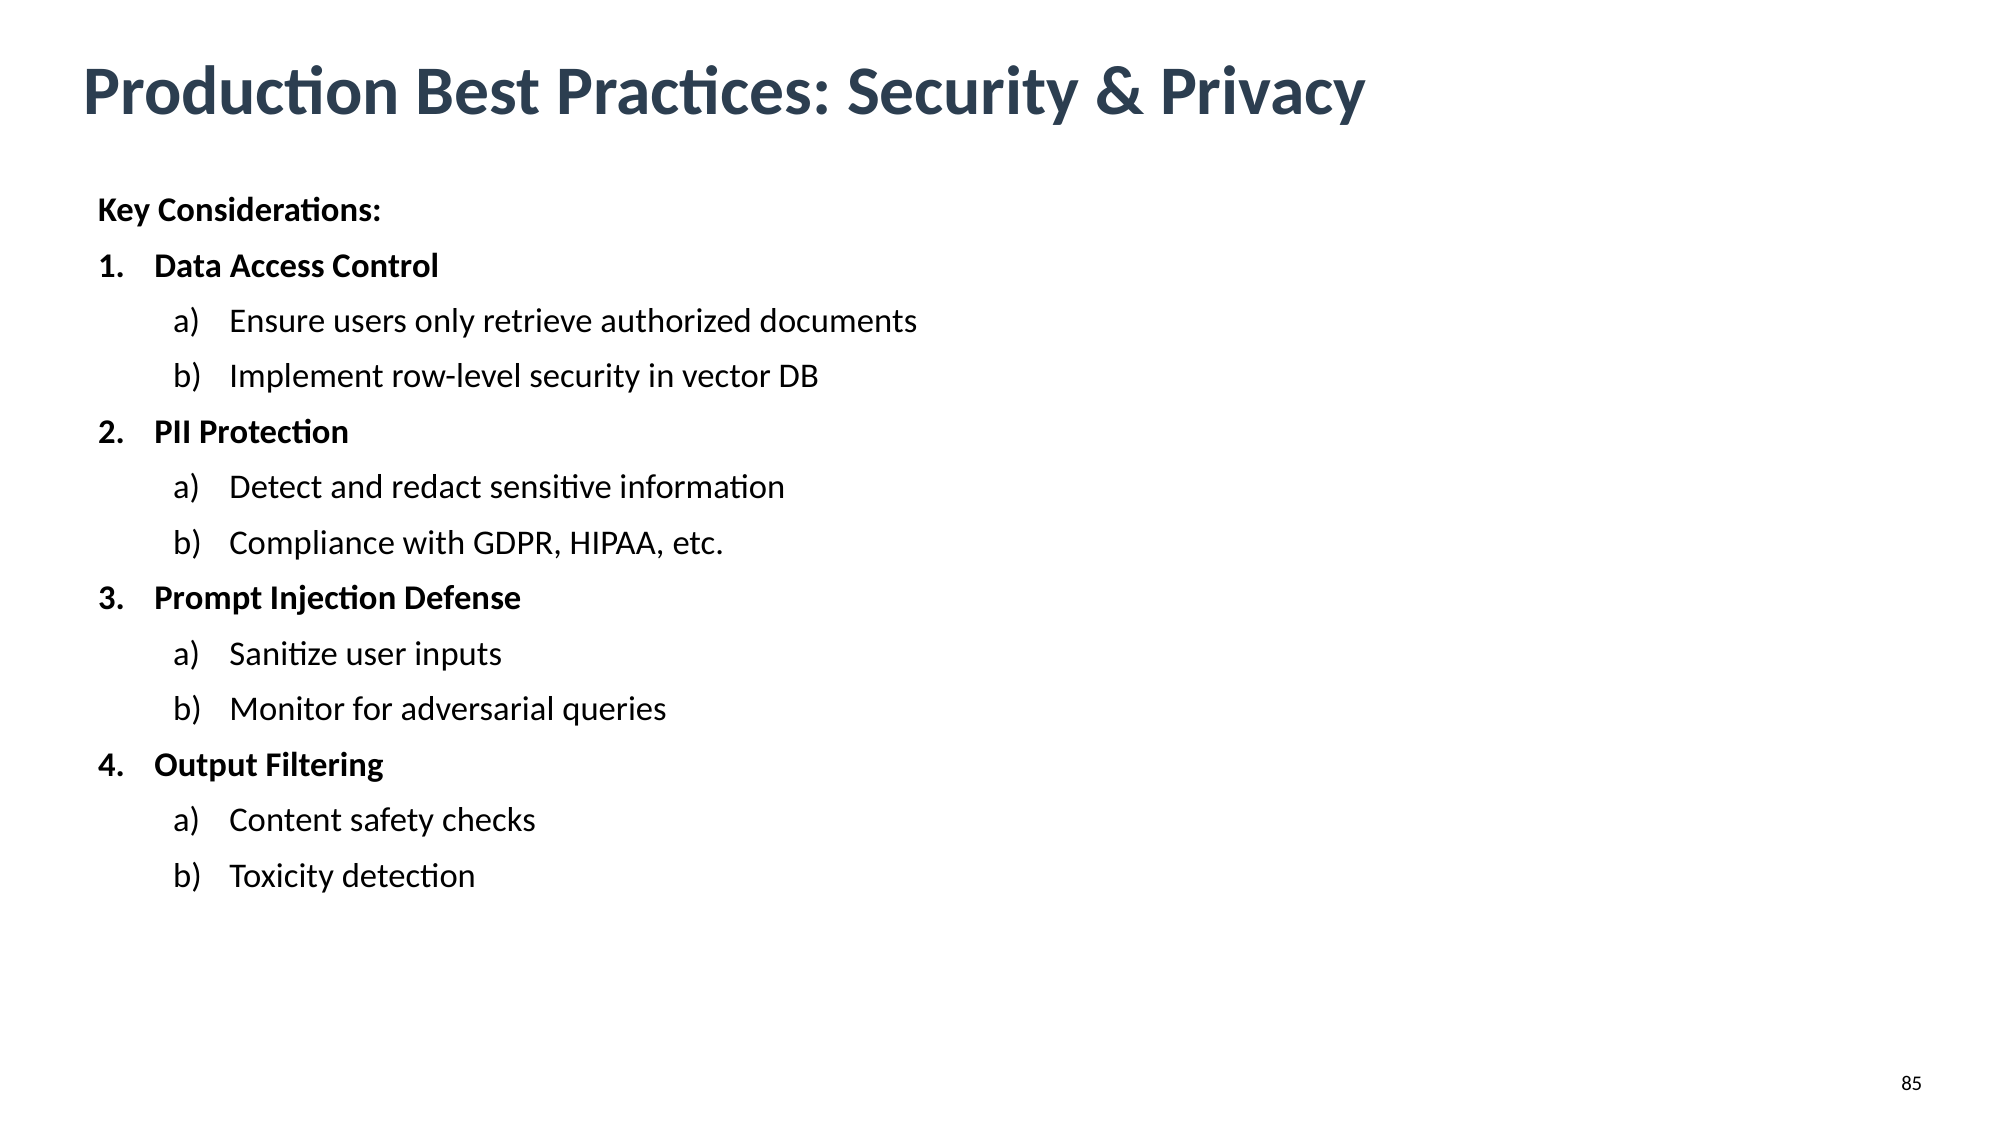

Production Best Practices: Security & Privacy
Key Considerations:
Data Access Control
Ensure users only retrieve authorized documents
Implement row-level security in vector DB
PII Protection
Detect and redact sensitive information
Compliance with GDPR, HIPAA, etc.
Prompt Injection Defense
Sanitize user inputs
Monitor for adversarial queries
Output Filtering
Content safety checks
Toxicity detection
85